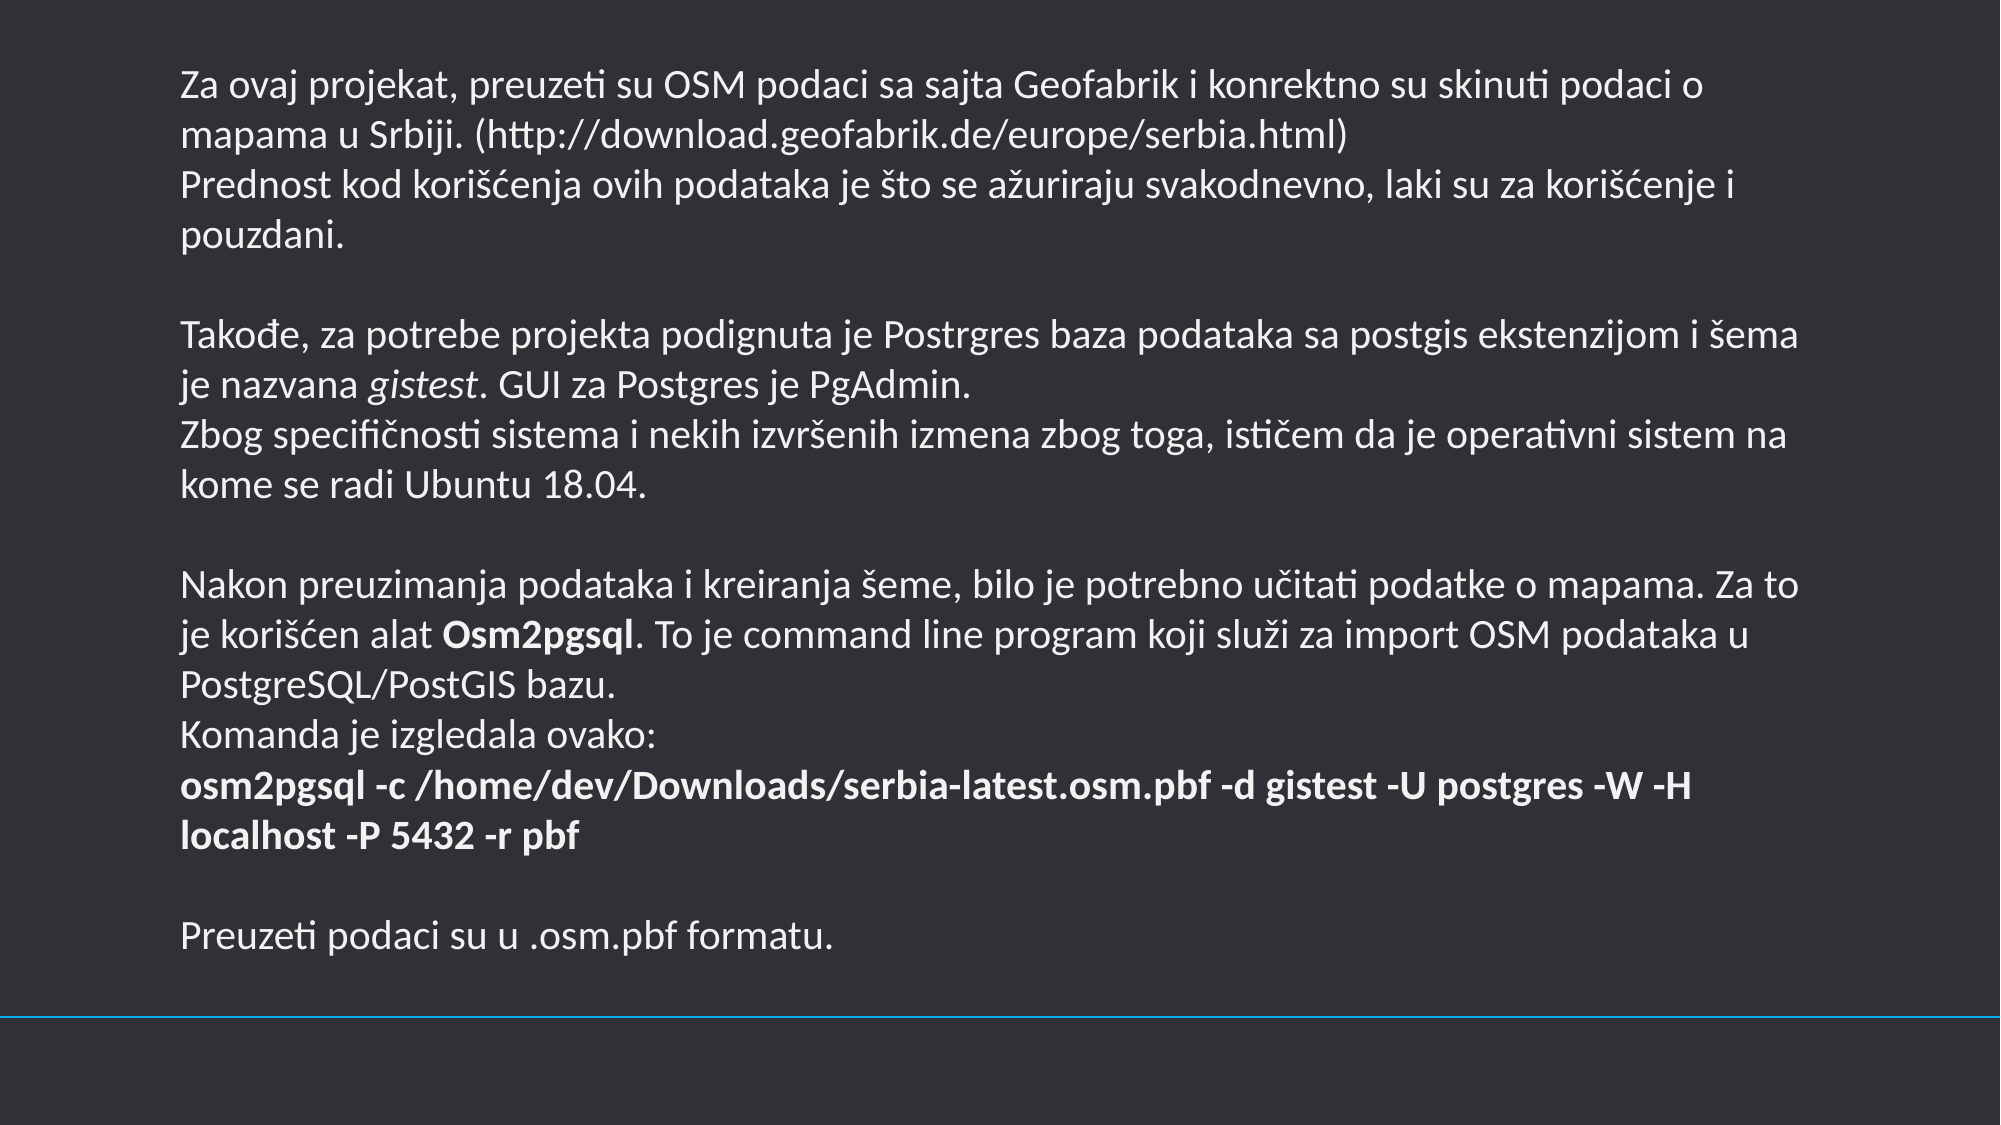

Za ovaj projekat, preuzeti su OSM podaci sa sajta Geofabrik i konrektno su skinuti podaci o mapama u Srbiji. (http://download.geofabrik.de/europe/serbia.html)
Prednost kod korišćenja ovih podataka je što se ažuriraju svakodnevno, laki su za korišćenje i pouzdani.

Takođe, za potrebe projekta podignuta je Postrgres baza podataka sa postgis ekstenzijom i šema je nazvana gistest. GUI za Postgres je PgAdmin.
Zbog specifičnosti sistema i nekih izvršenih izmena zbog toga, ističem da je operativni sistem na kome se radi Ubuntu 18.04.

Nakon preuzimanja podataka i kreiranja šeme, bilo je potrebno učitati podatke o mapama. Za to je korišćen alat Osm2pgsql. To je command line program koji služi za import OSM podataka u  PostgreSQL/PostGIS bazu.
Komanda je izgledala ovako:
osm2pgsql -c /home/dev/Downloads/serbia-latest.osm.pbf -d gistest -U postgres -W -H localhost -P 5432 -r pbf

Preuzeti podaci su u .osm.pbf formatu.